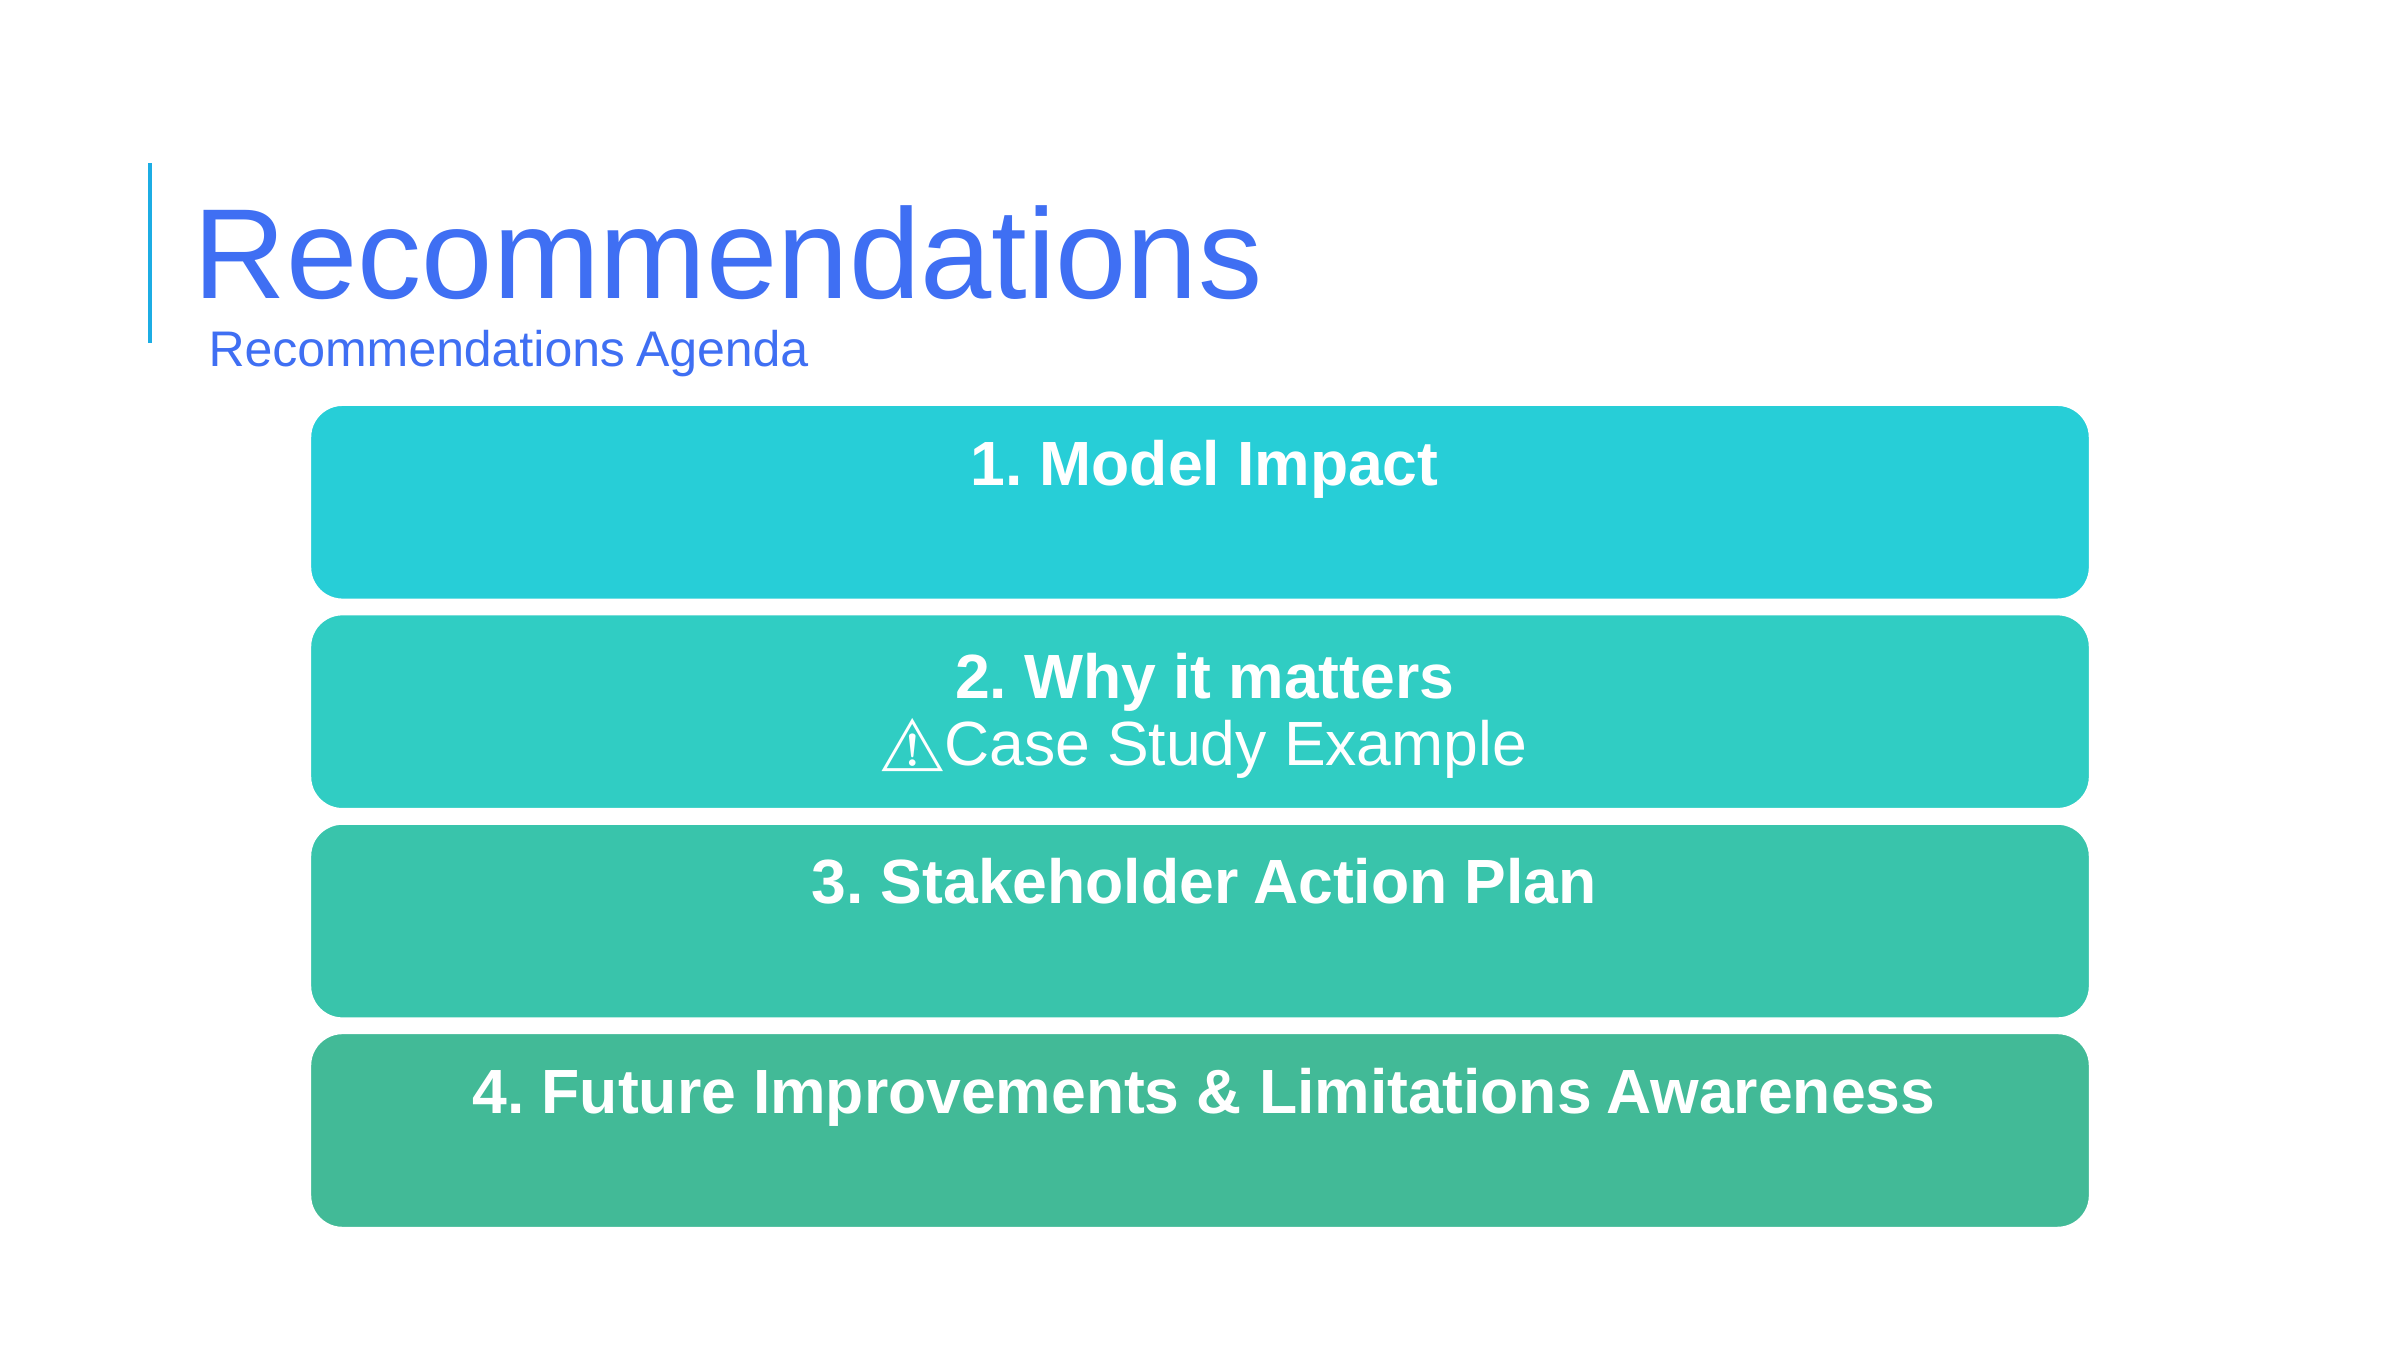

Recommendations
Recommendations Agenda

1. Model Impact
2. Why it matters
⚠️Case Study Example
3. Stakeholder Action Plan
4. Future Improvements & Limitations Awareness